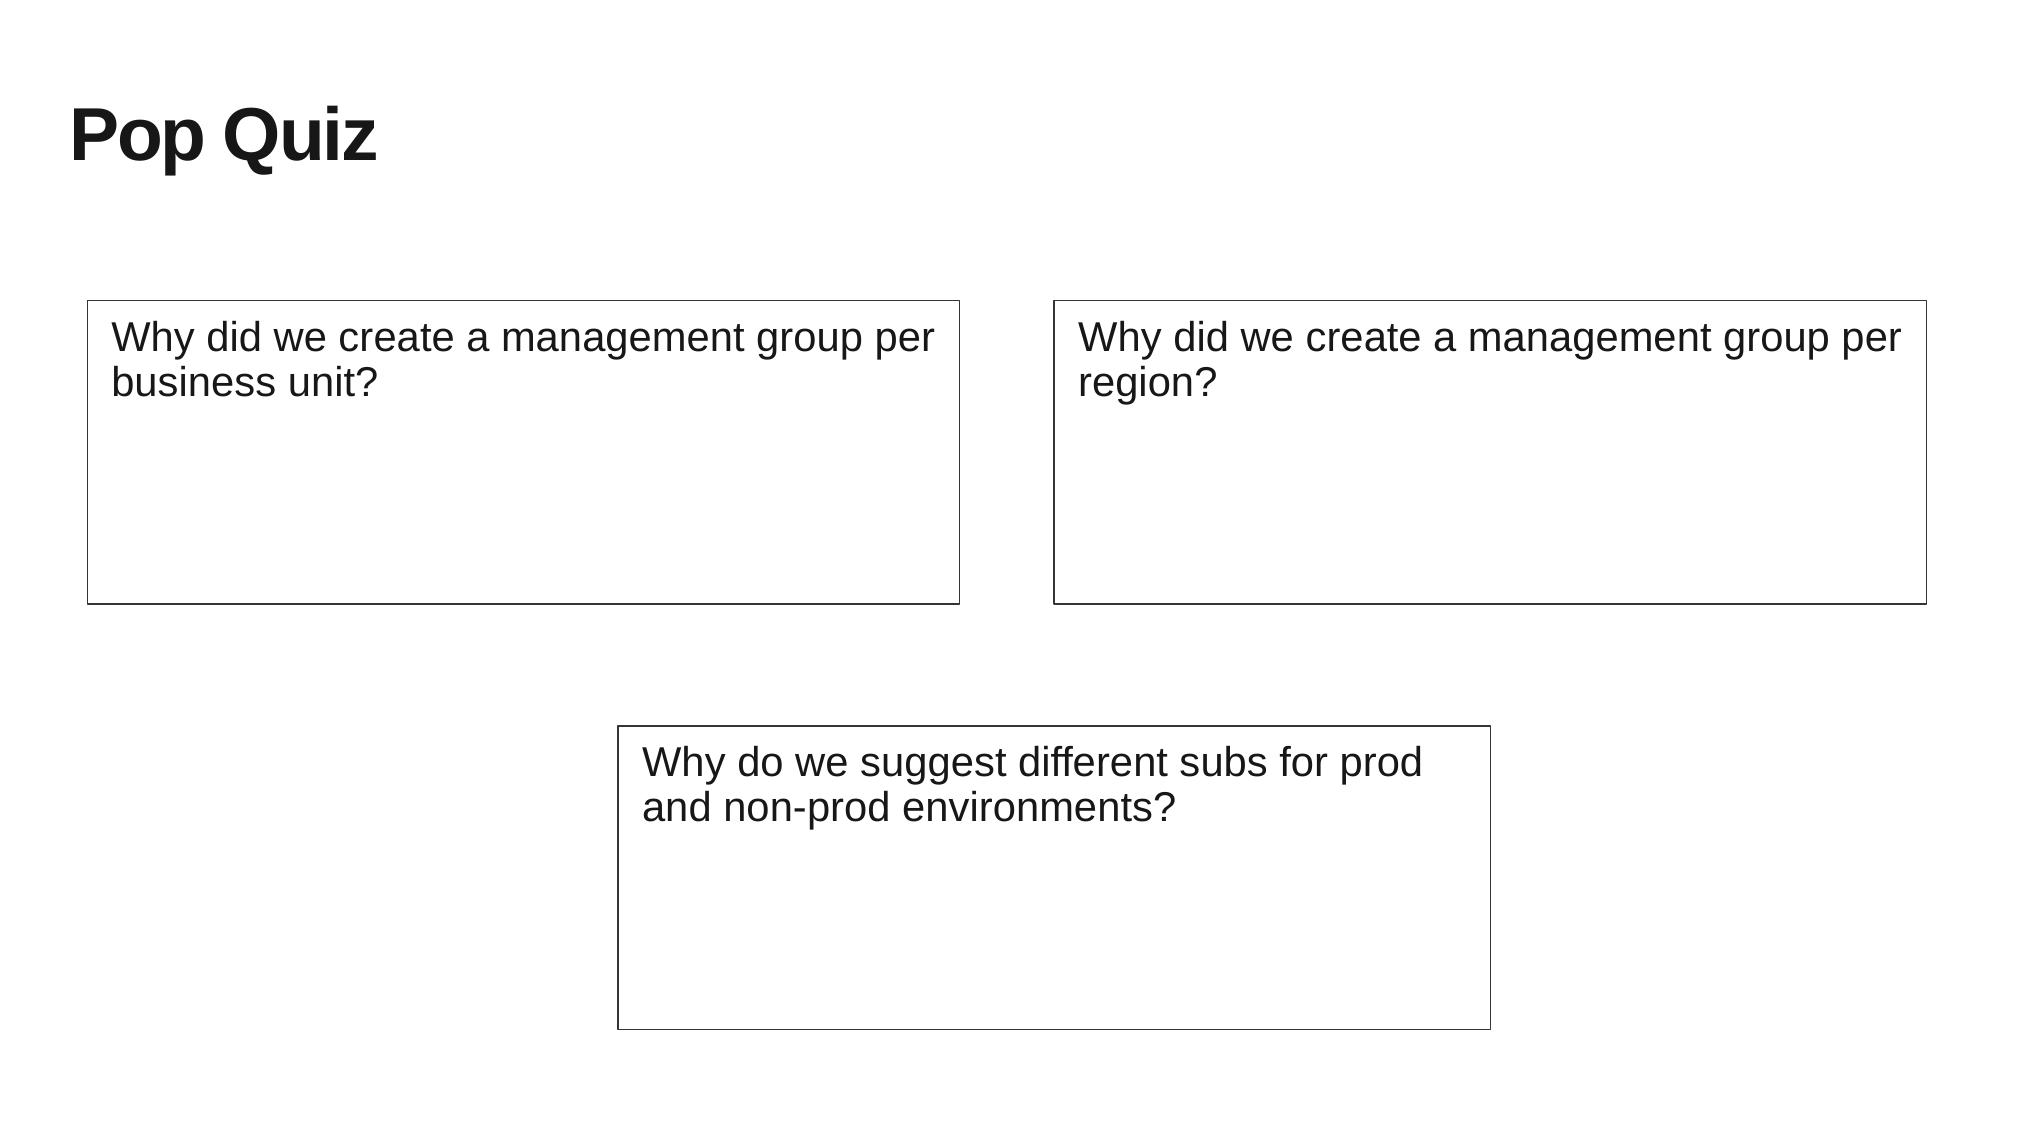

Pop Quiz
Why did we create a management group per business unit?

Why did we create a management group per region?

Why do we suggest different subs for prod and non-prod environments?